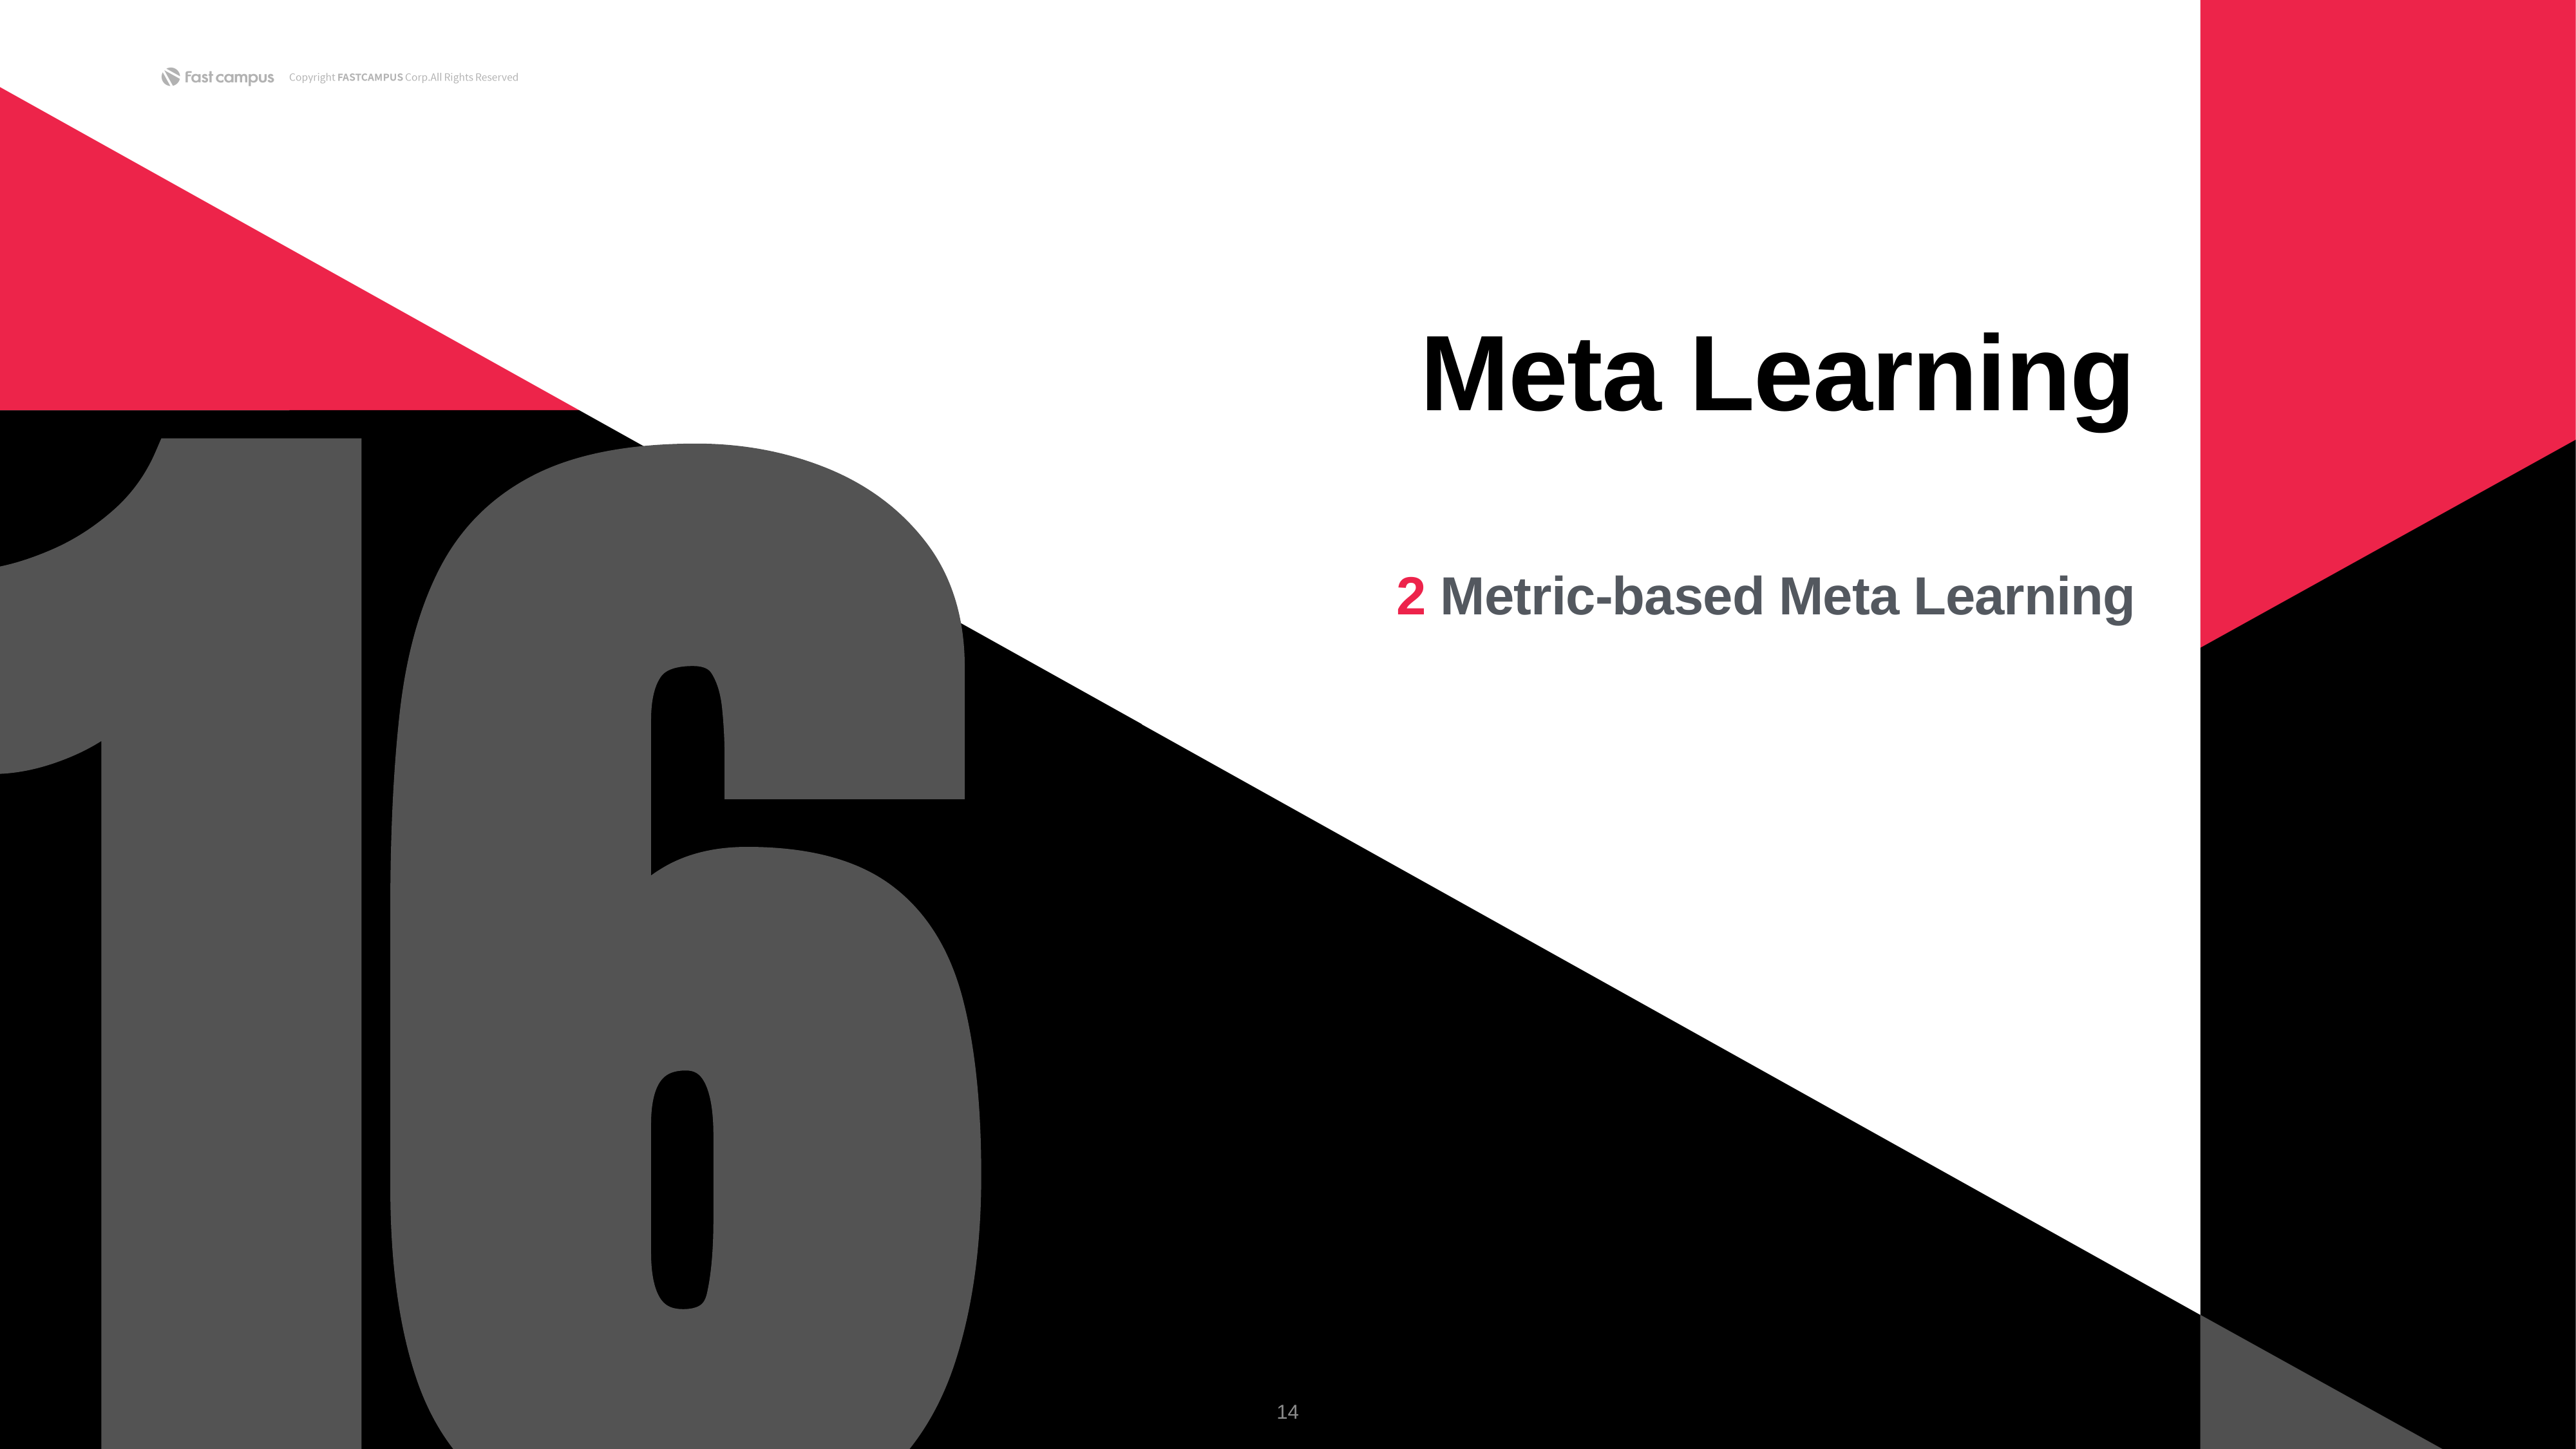

1
6
Meta Learning

2 Metric-based Meta Learning

14